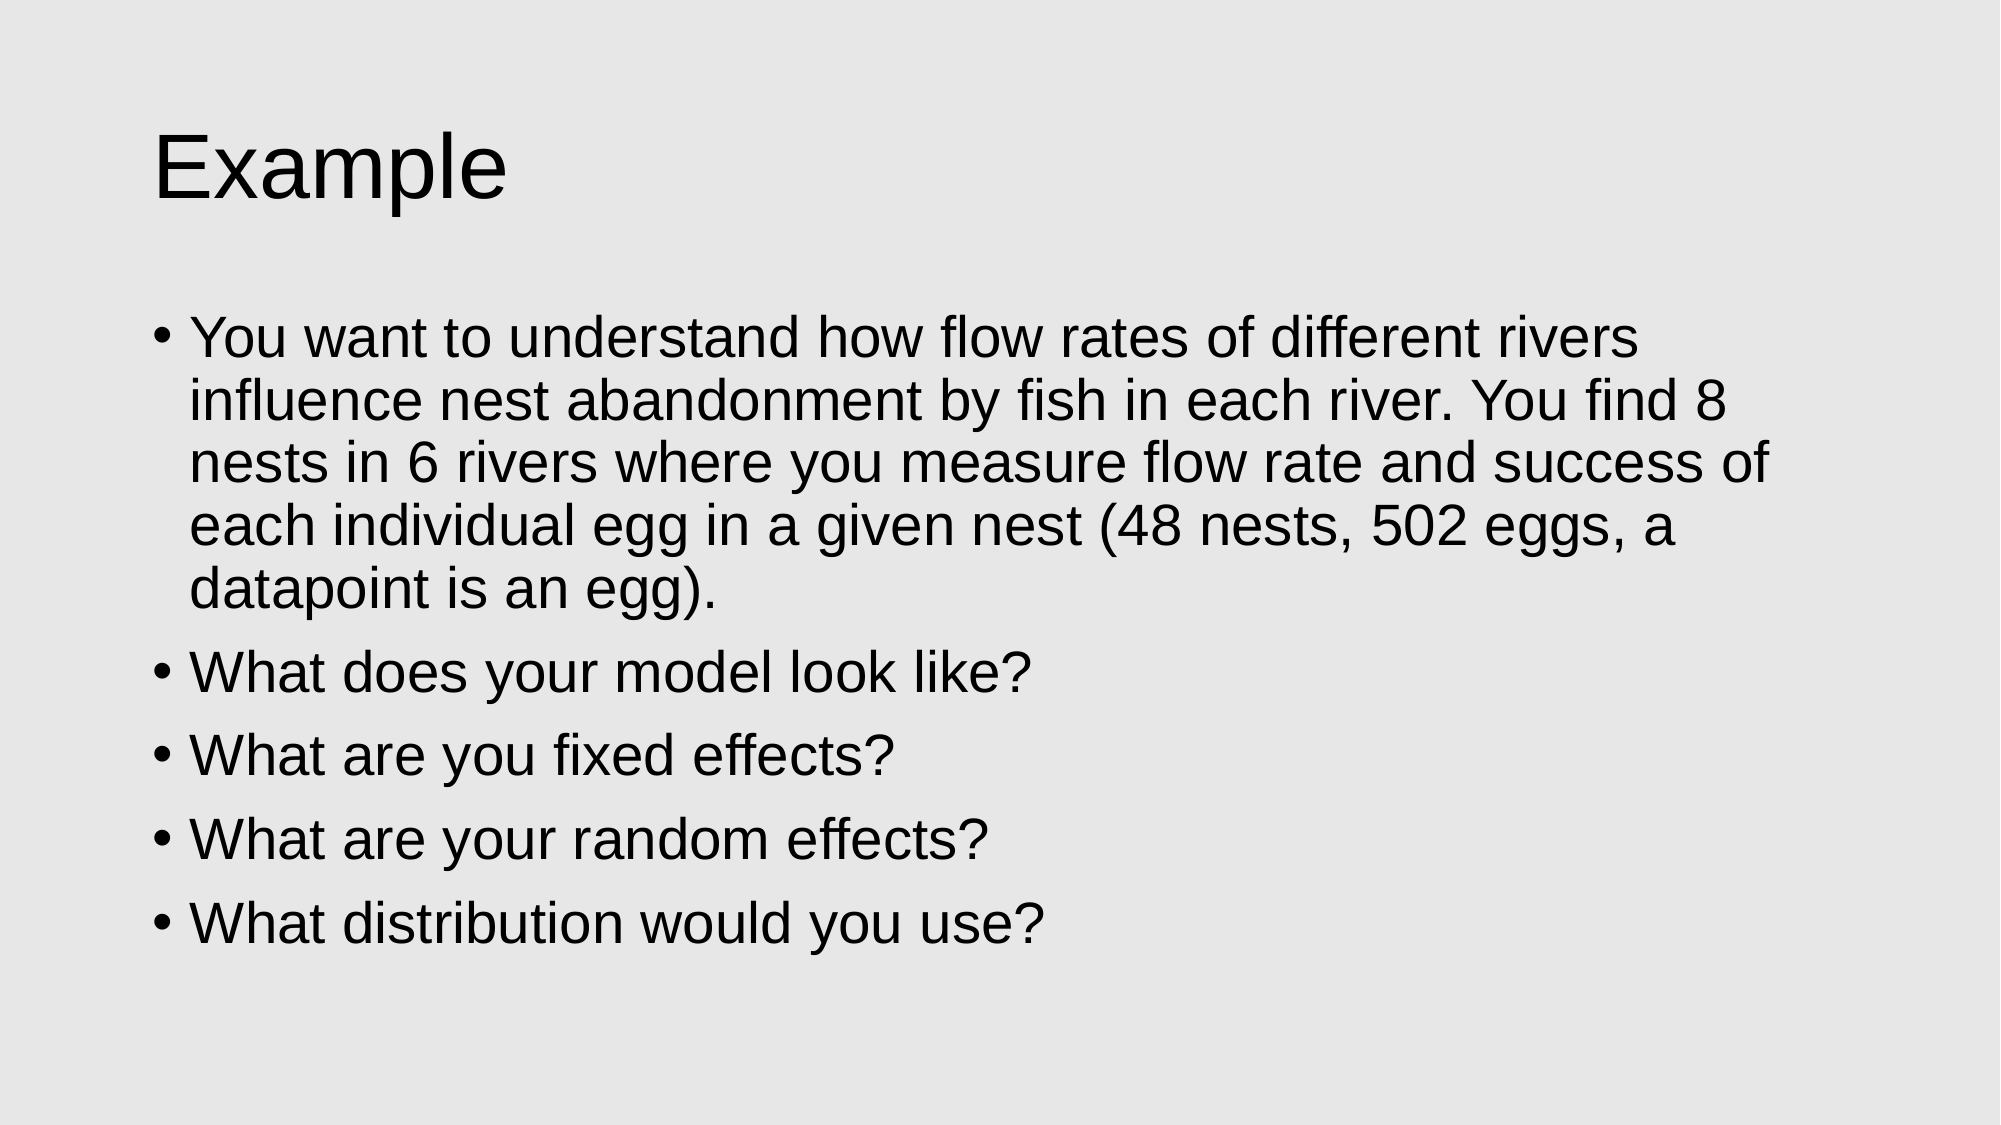

# Example
You want to understand how flow rates of different rivers influence nest abandonment by fish in each river. You find 8 nests in 6 rivers where you measure flow rate and success of each individual egg in a given nest (48 nests, 502 eggs, a datapoint is an egg).
What does your model look like?
What are you fixed effects?
What are your random effects?
What distribution would you use?